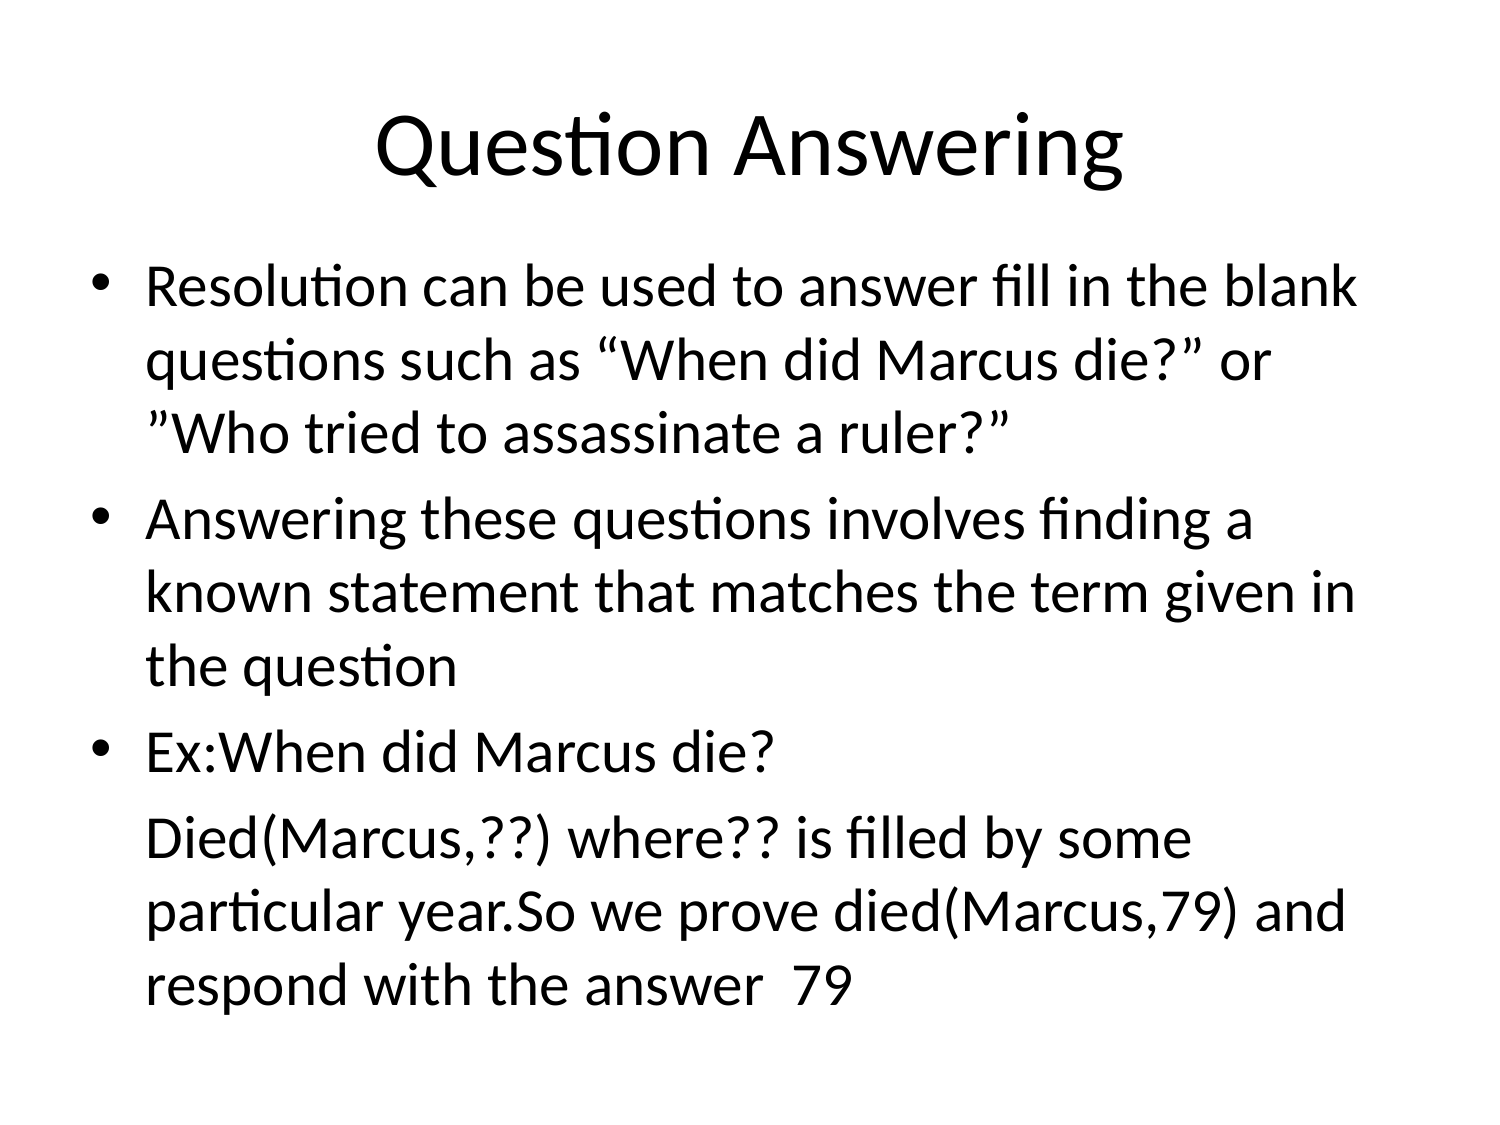

# Question Answering
Resolution can be used to answer fill in the blank questions such as “When did Marcus die?” or ”Who tried to assassinate a ruler?”
Answering these questions involves finding a known statement that matches the term given in the question
Ex:When did Marcus die?
	Died(Marcus,??) where?? is filled by some particular year.So we prove died(Marcus,79) and respond with the answer  79